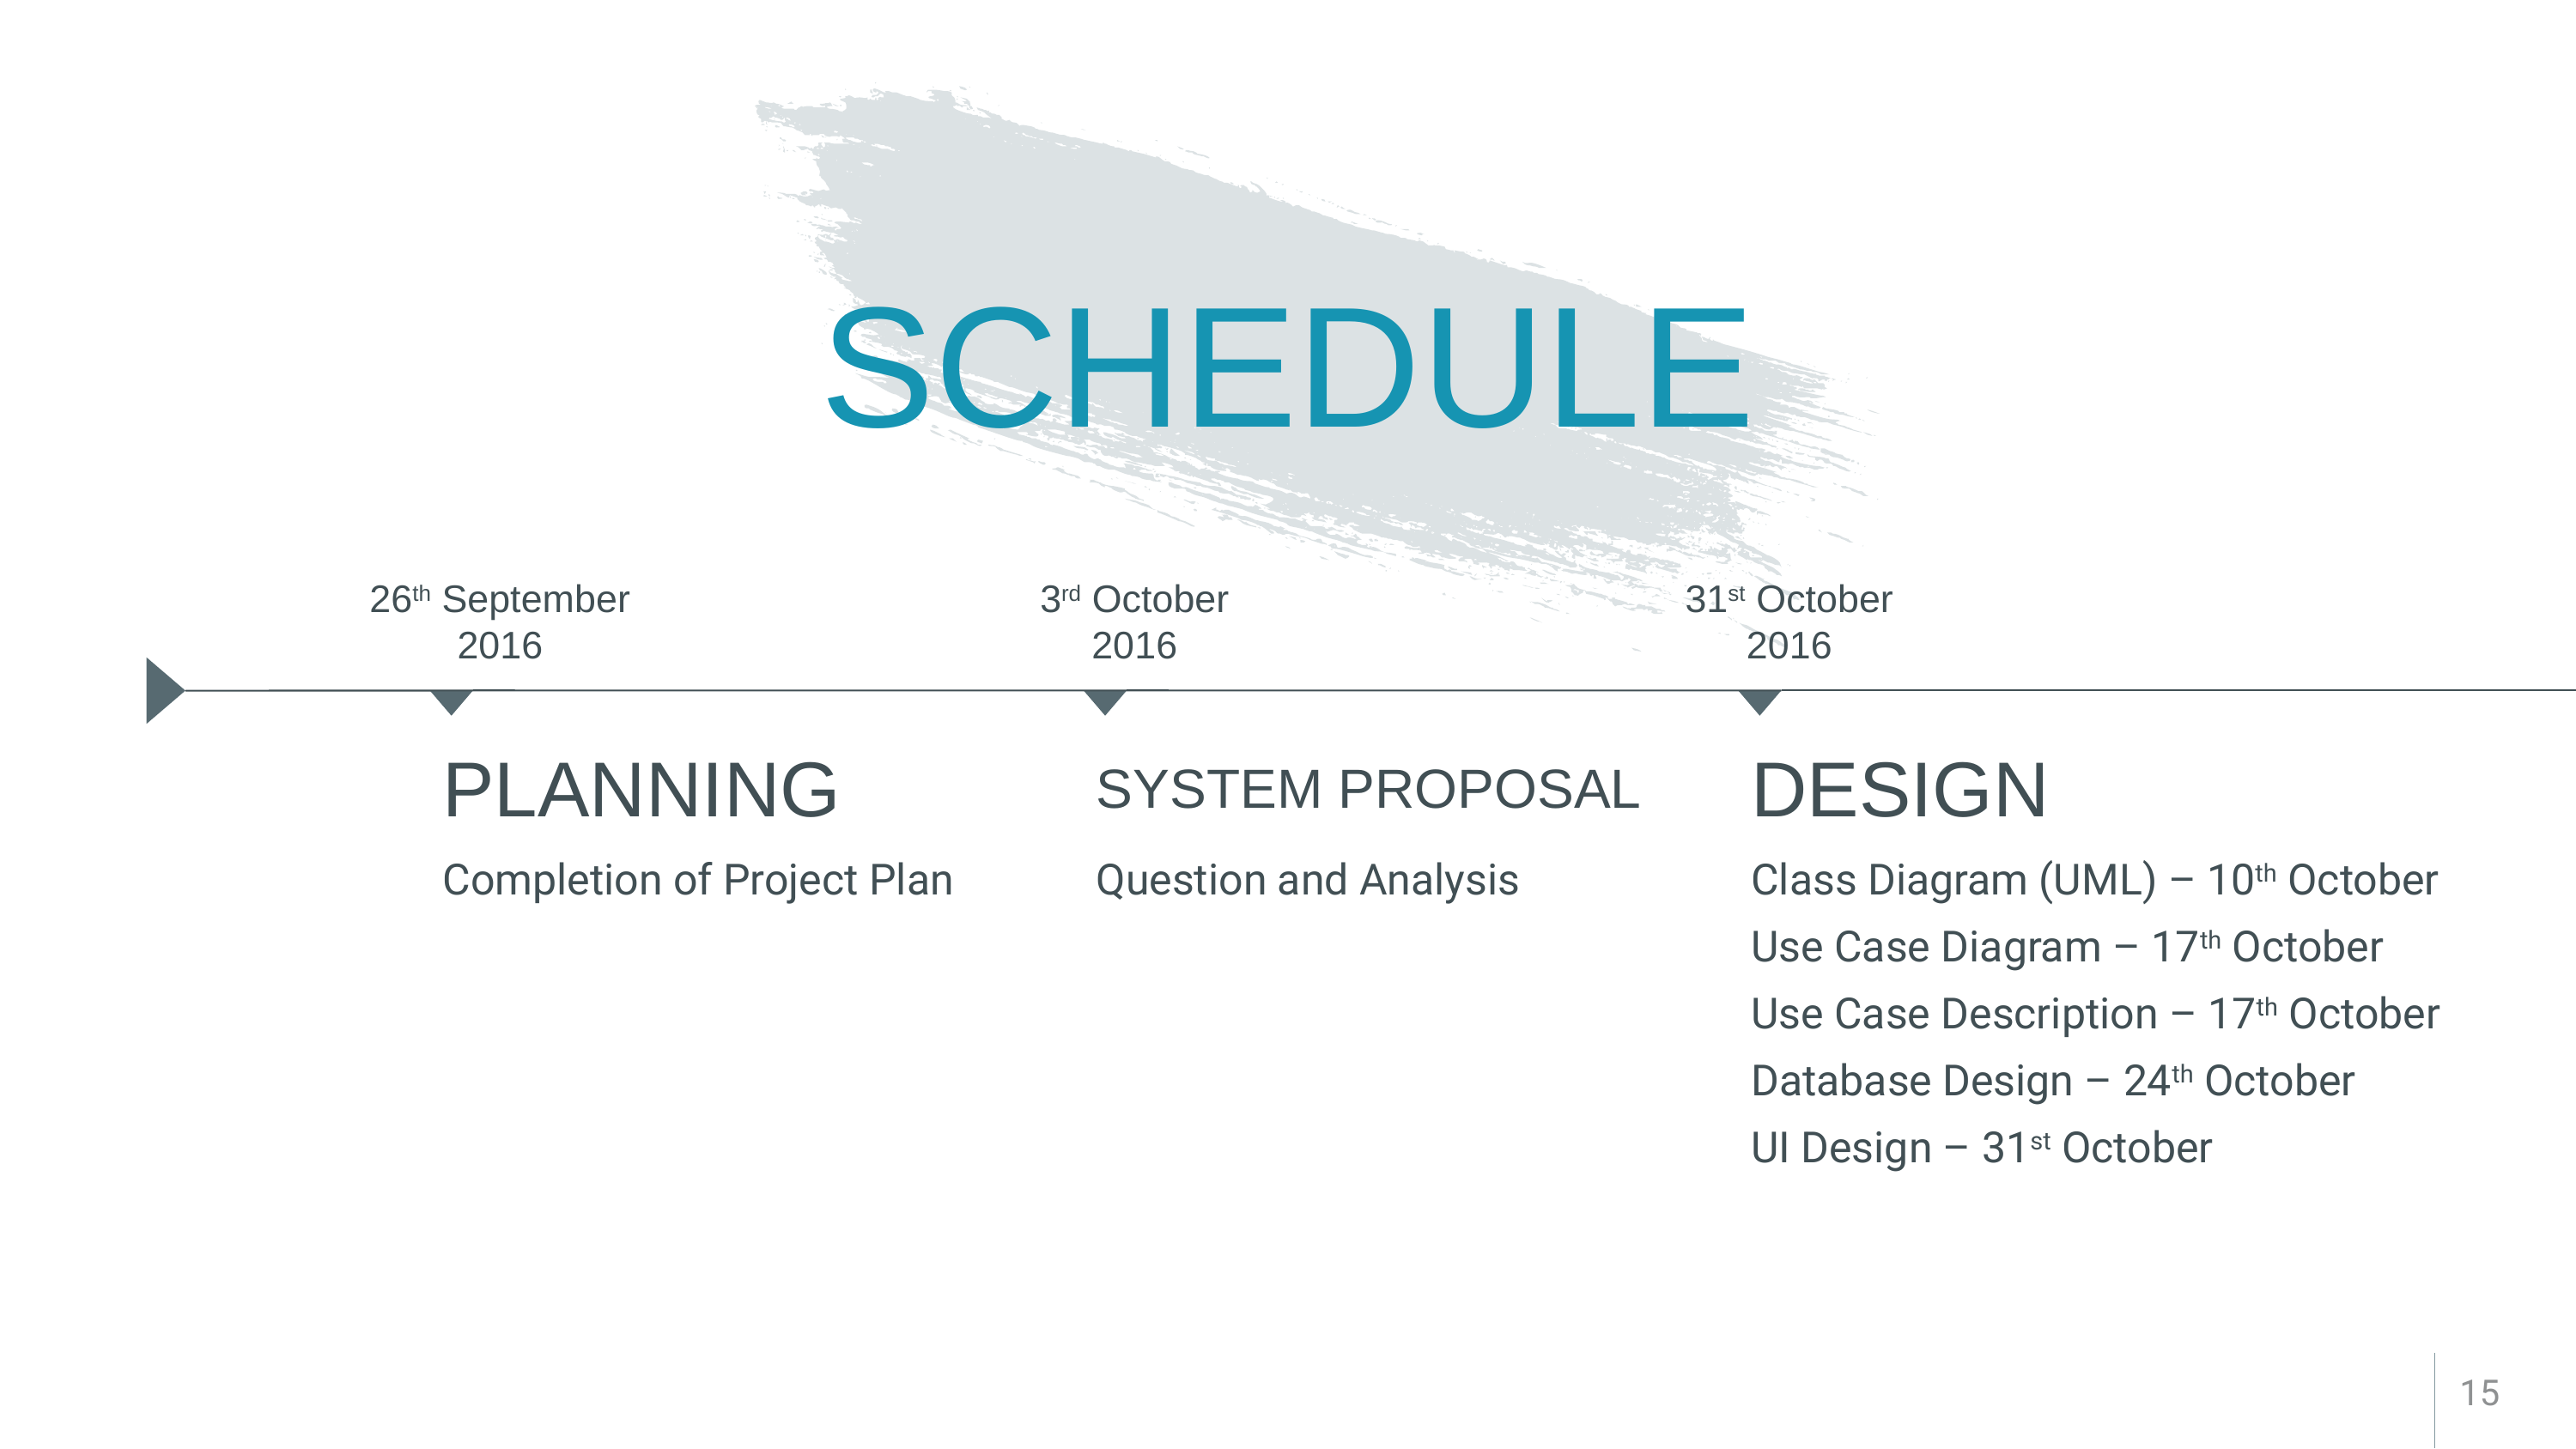

# SCHEDULE
26th September 2016
3rd October 2016
31st October 2016
PLANNING
SYSTEM PROPOSAL
DESIGN
Completion of Project Plan
Question and Analysis
Class Diagram (UML) – 10th October
Use Case Diagram – 17th October
Use Case Description – 17th October
Database Design – 24th October
UI Design – 31st October
15